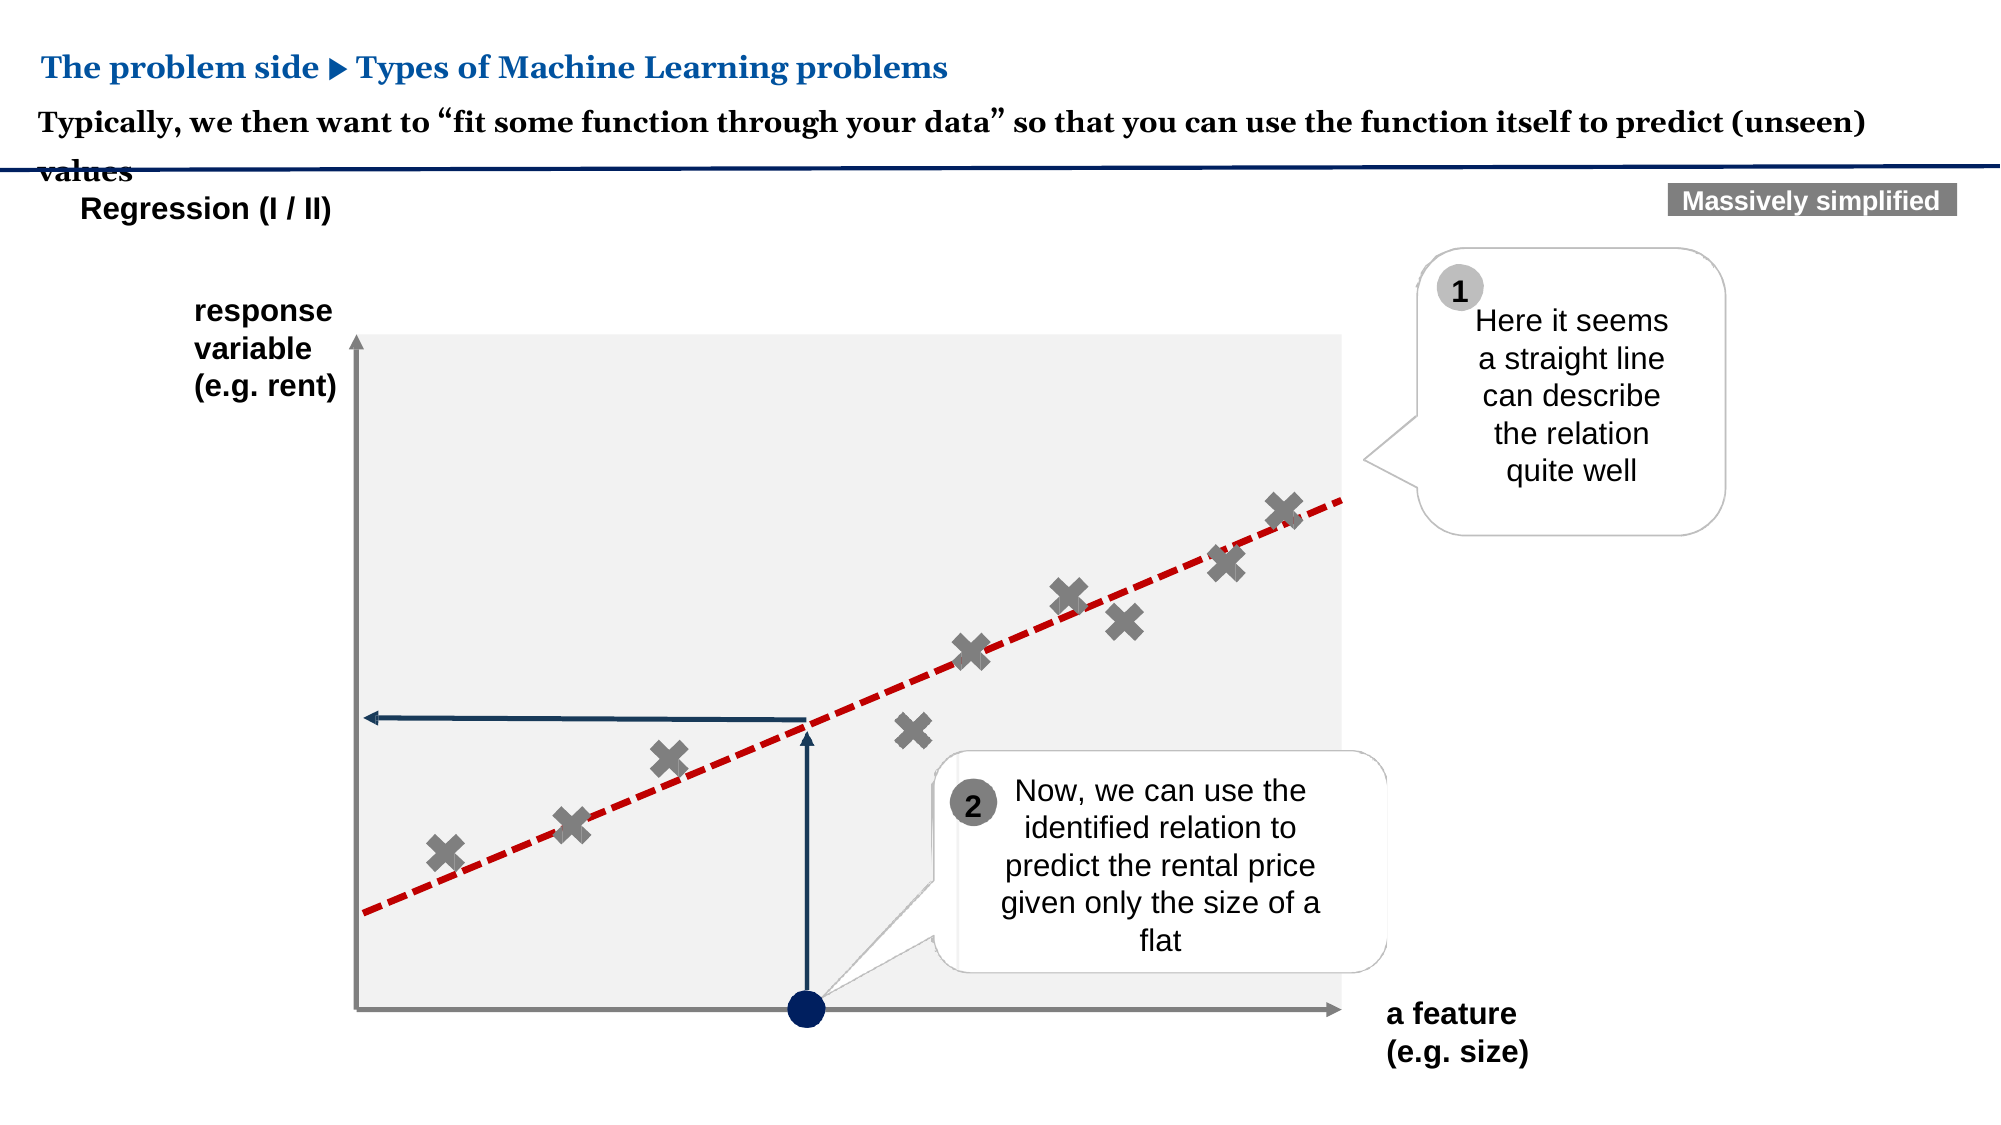

The problem side ▶ Types of Machine Learning problems
Typically, we then want to “fit some function through your data” so that you can use the function itself to predict (unseen) values
Massively simplified
Regression (I / II)

1
response variable (e.g. rent)
Here it seems a straight line can describe the relation quite well

Now, we can use the identified relation to predict the rental price given only the size of a flat
2

a feature (e.g. size)